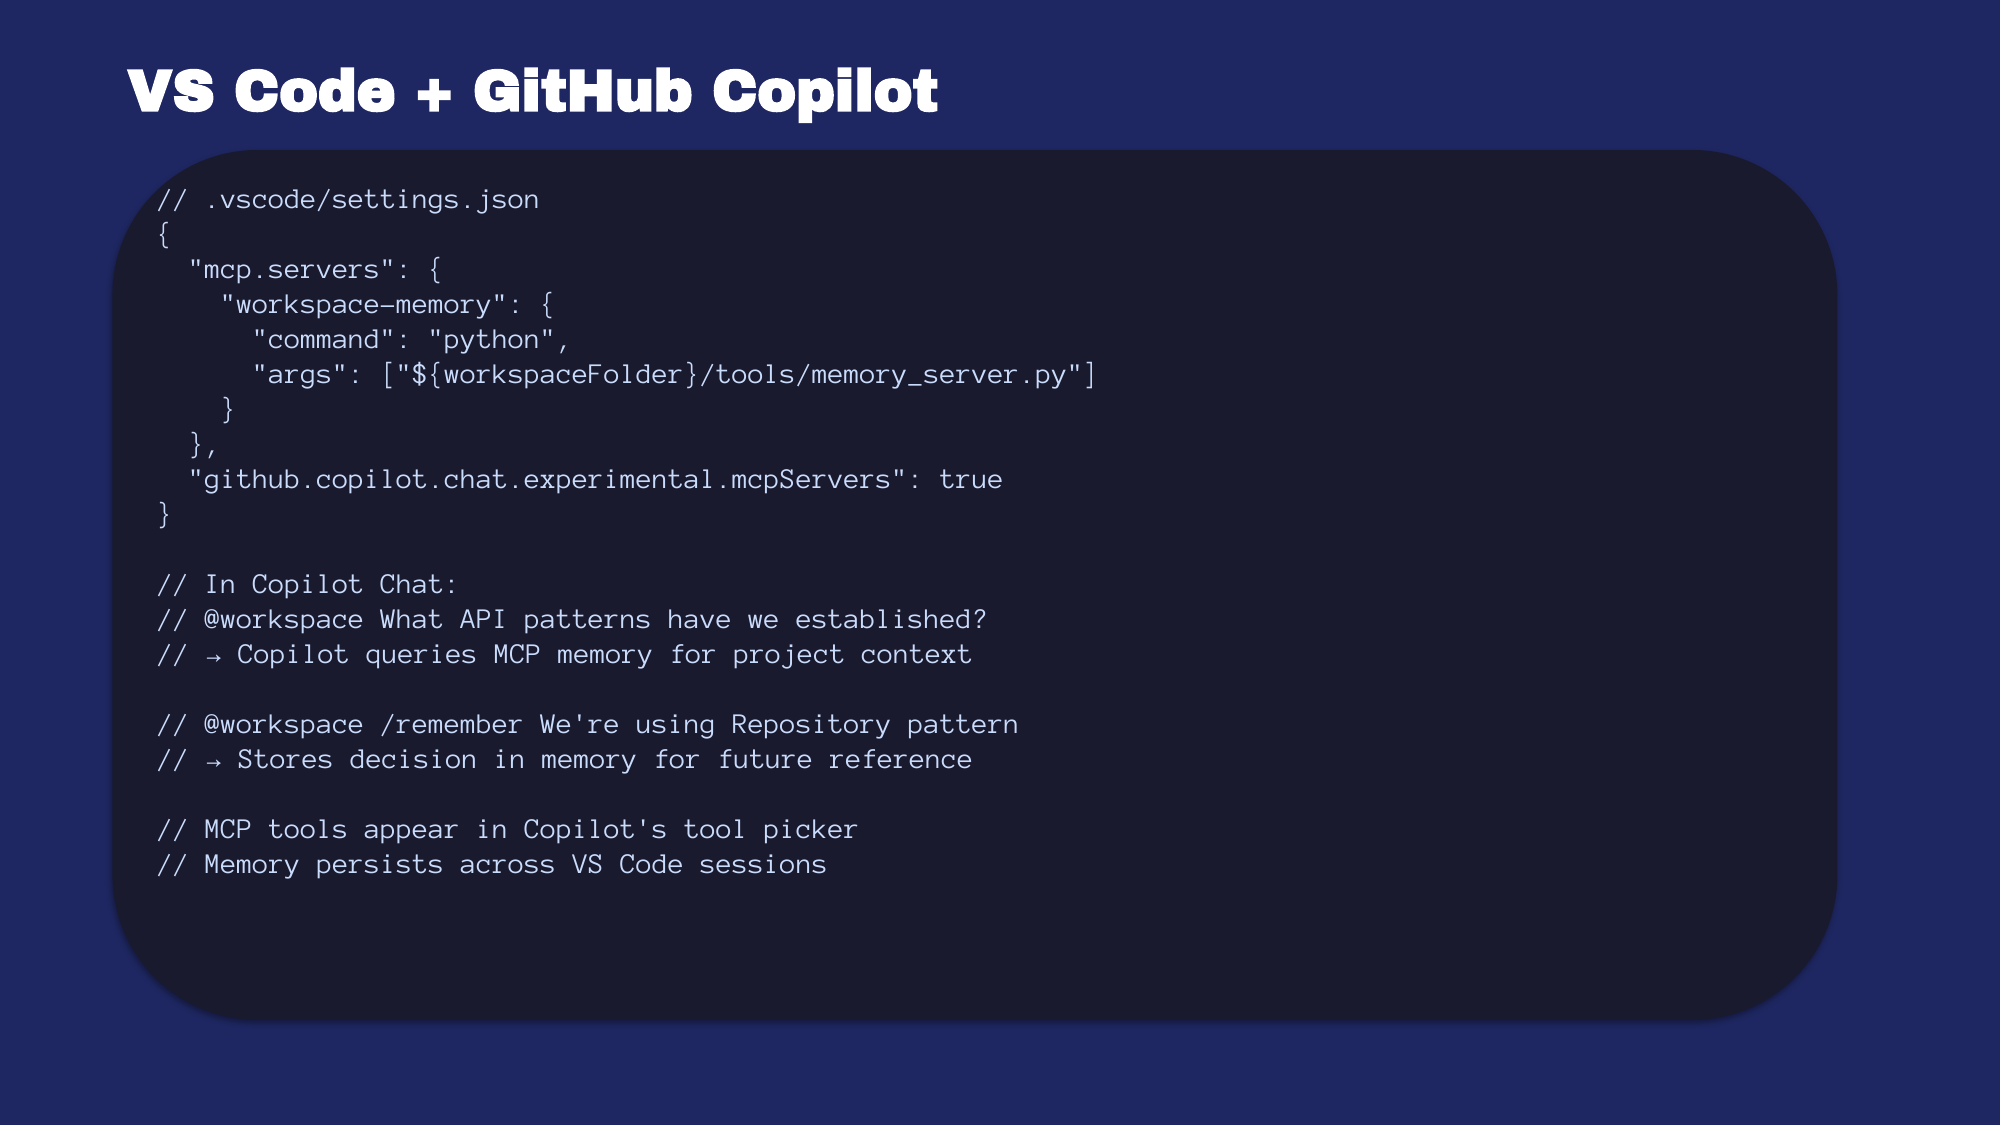

VS Code + GitHub Copilot

// .vscode/settings.json
{
  "mcp.servers": {
    "workspace-memory": {
      "command": "python",
      "args": ["${workspaceFolder}/tools/memory_server.py"]
    }
  },
  "github.copilot.chat.experimental.mcpServers": true
}
// In Copilot Chat:
// @workspace What API patterns have we established?
// → Copilot queries MCP memory for project context
// @workspace /remember We're using Repository pattern
// → Stores decision in memory for future reference
// MCP tools appear in Copilot's tool picker
// Memory persists across VS Code sessions